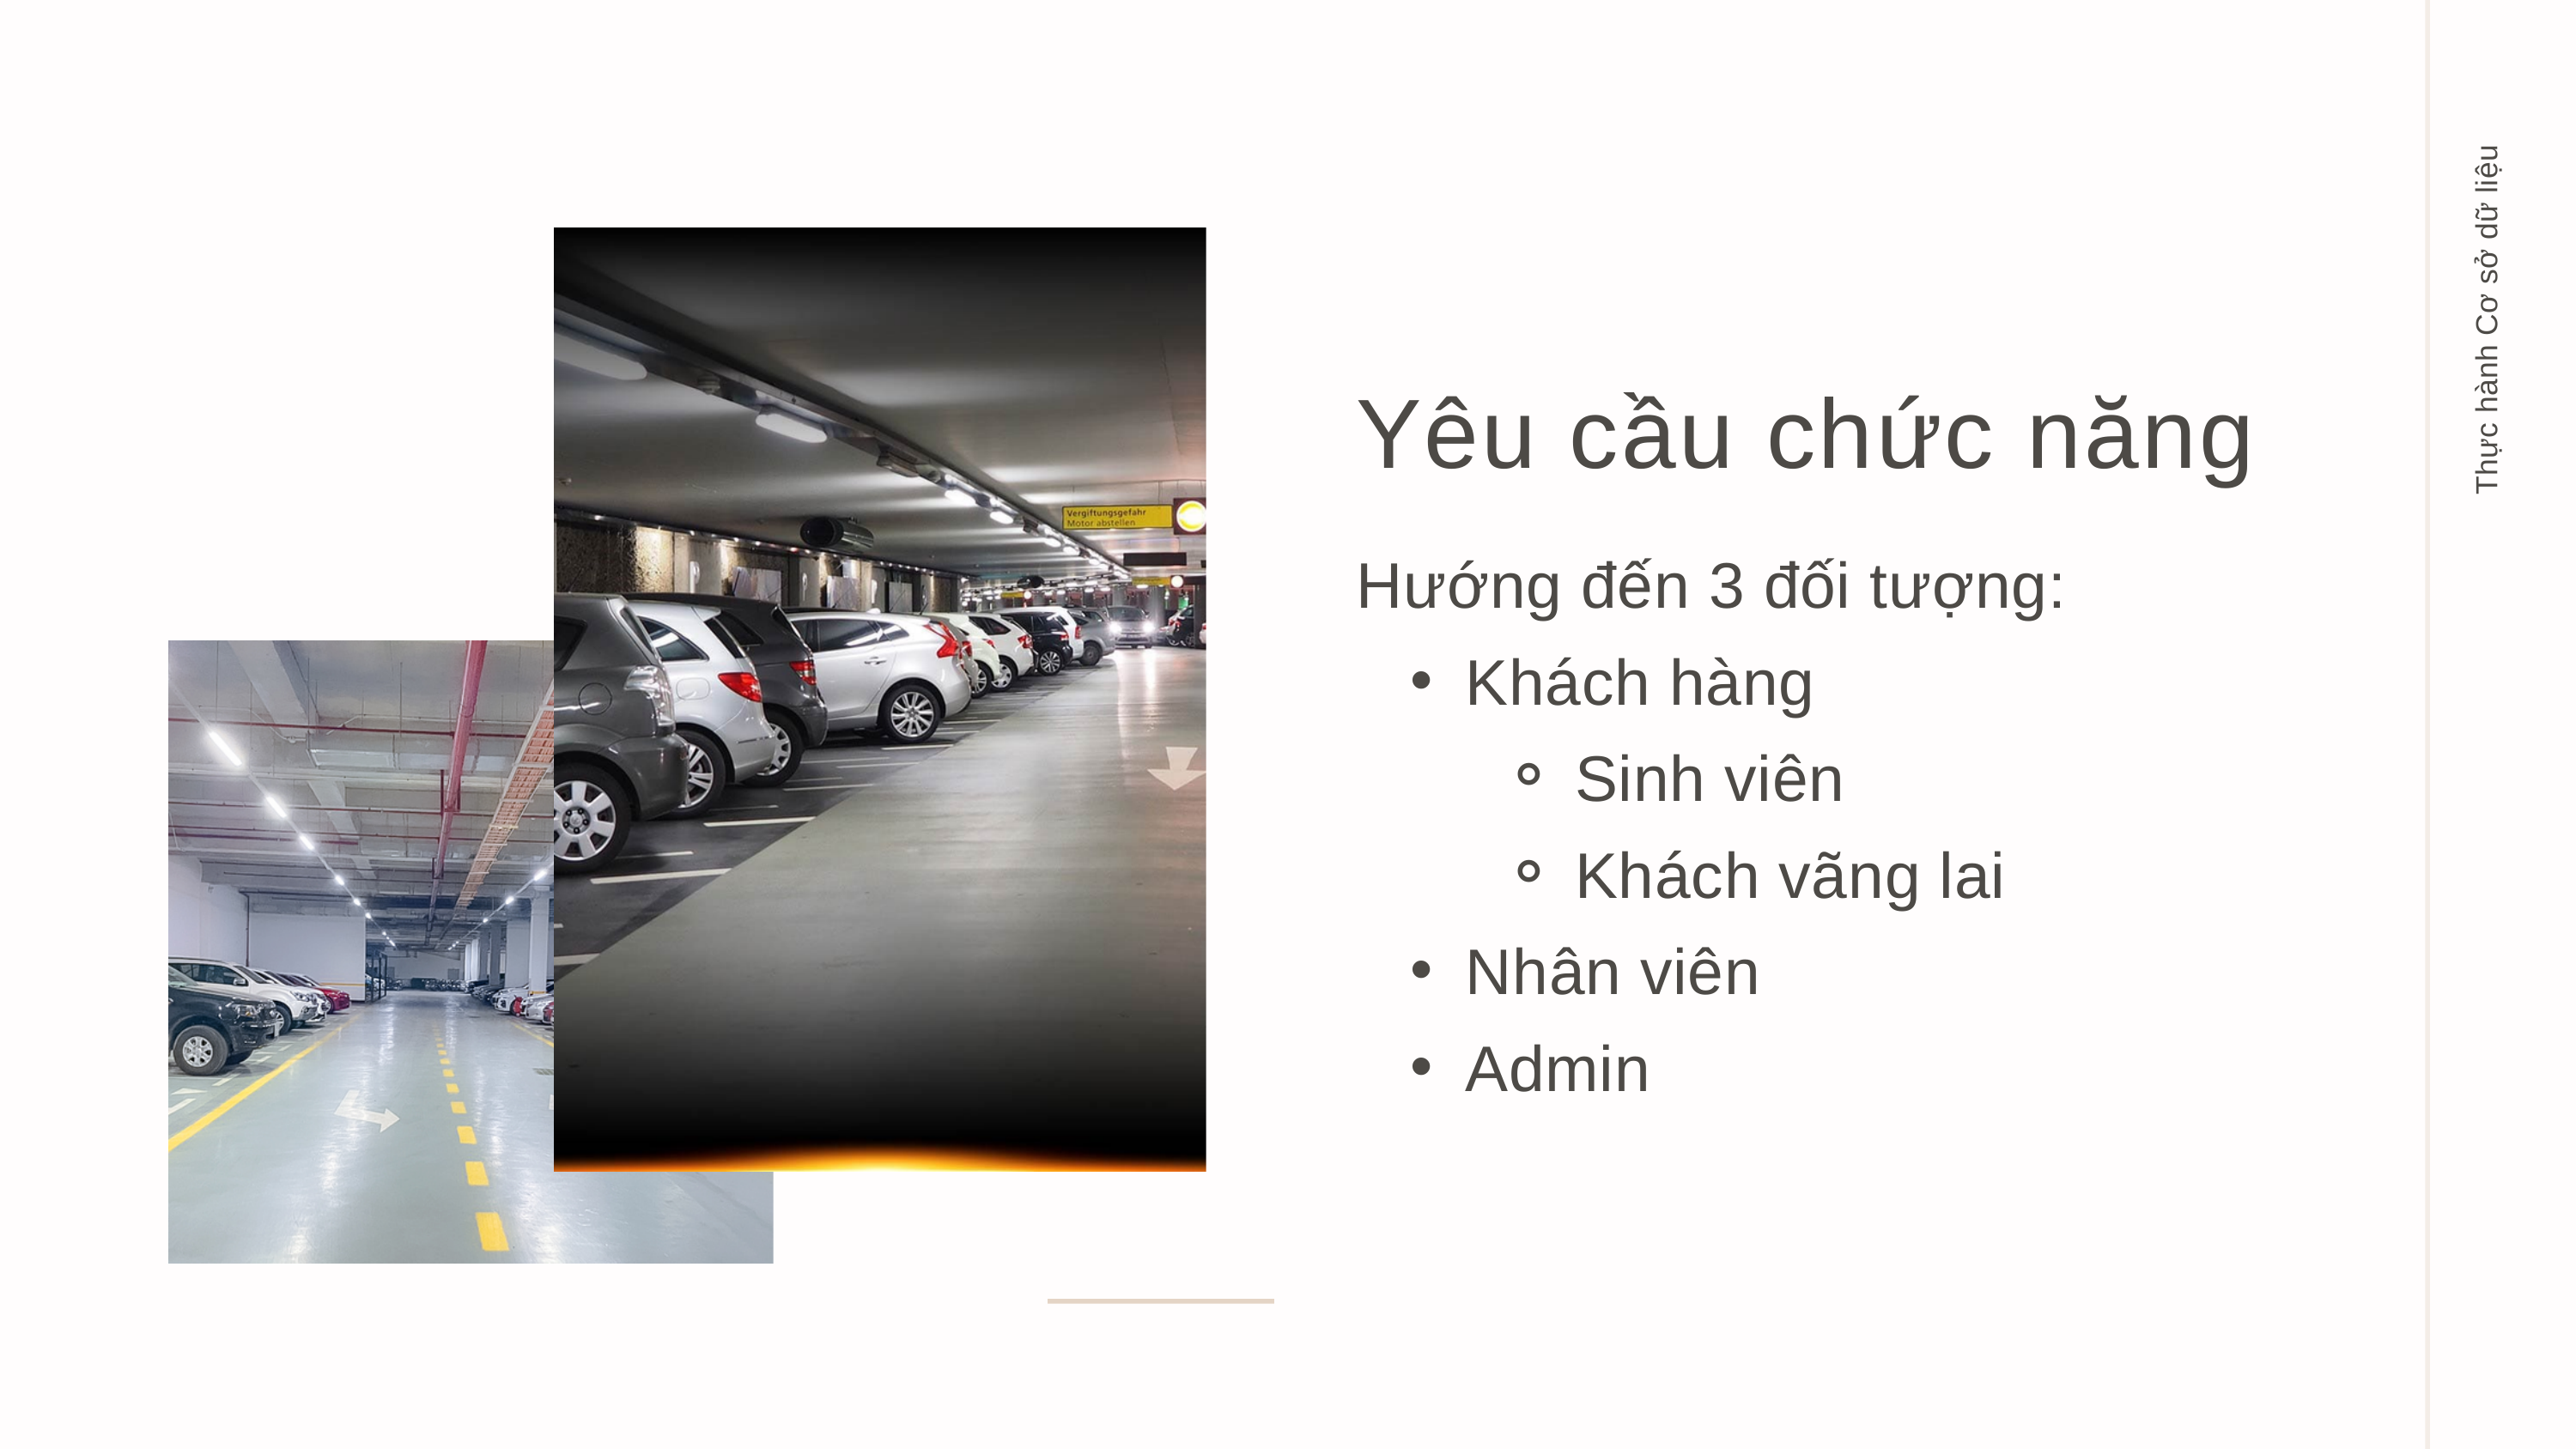

Yêu cầu chức năng
Hướng đến 3 đối tượng:
Khách hàng
Sinh viên
Khách vãng lai
Nhân viên
Admin

Thực hành Cơ sở dữ liệu